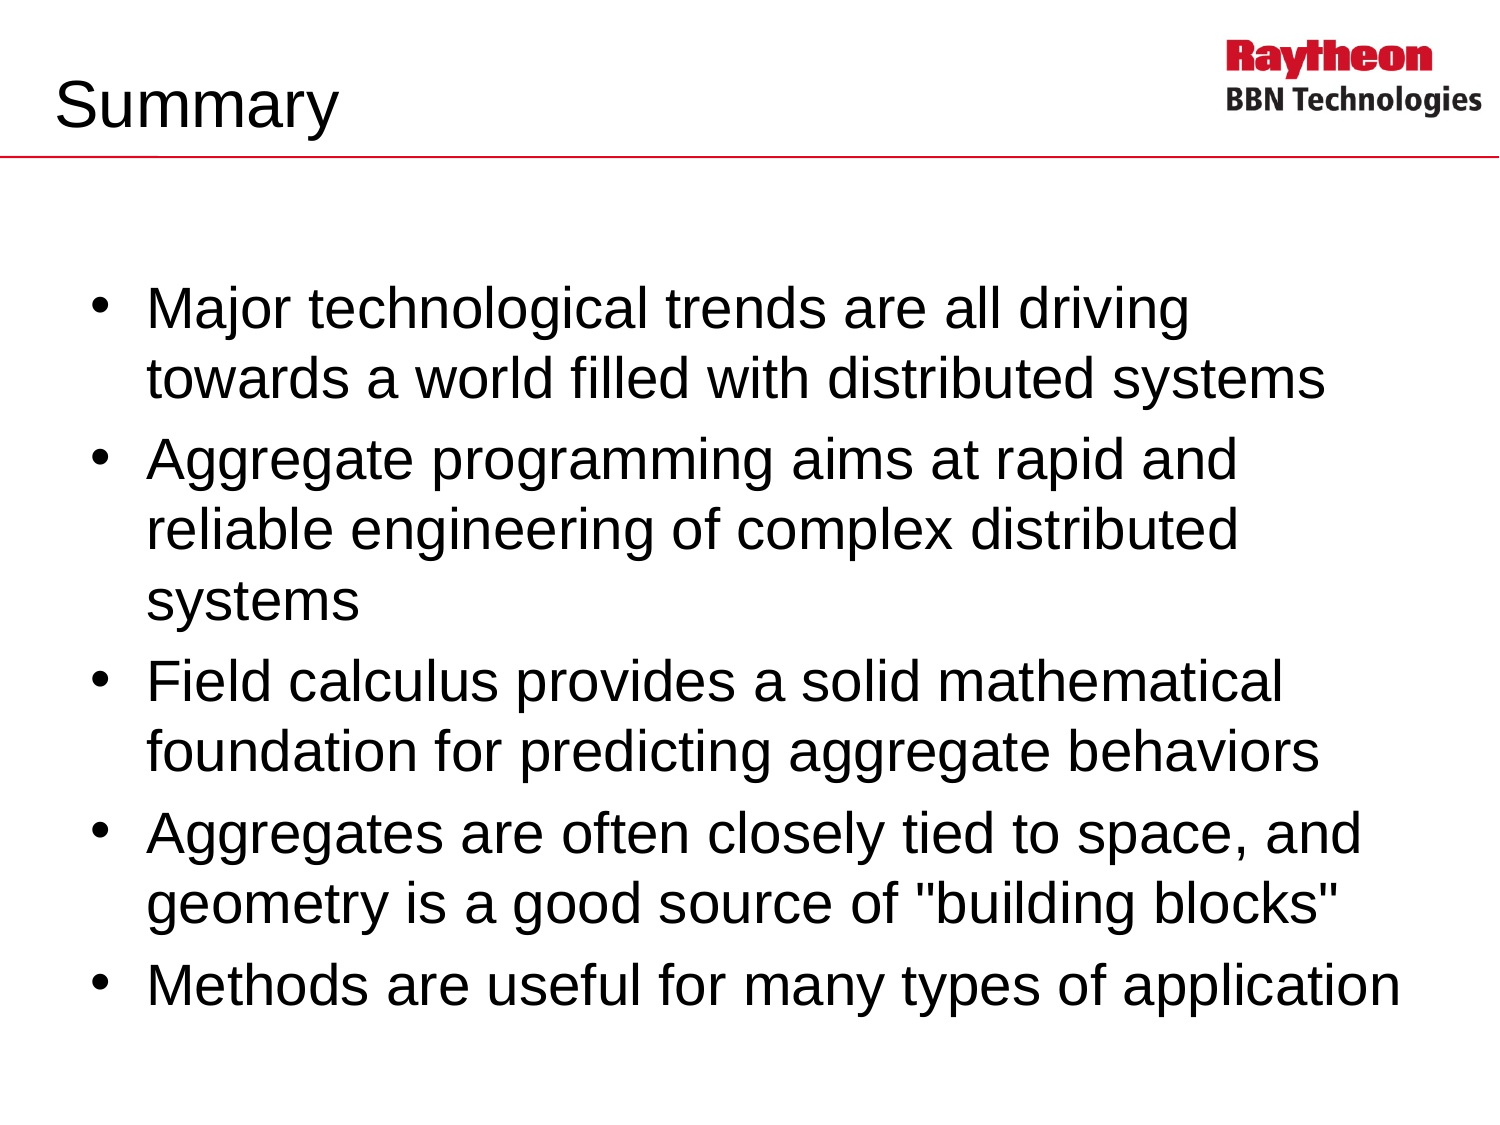

# Summary
Major technological trends are all driving towards a world filled with distributed systems
Aggregate programming aims at rapid and reliable engineering of complex distributed systems
Field calculus provides a solid mathematical foundation for predicting aggregate behaviors
Aggregates are often closely tied to space, and geometry is a good source of "building blocks"
Methods are useful for many types of application